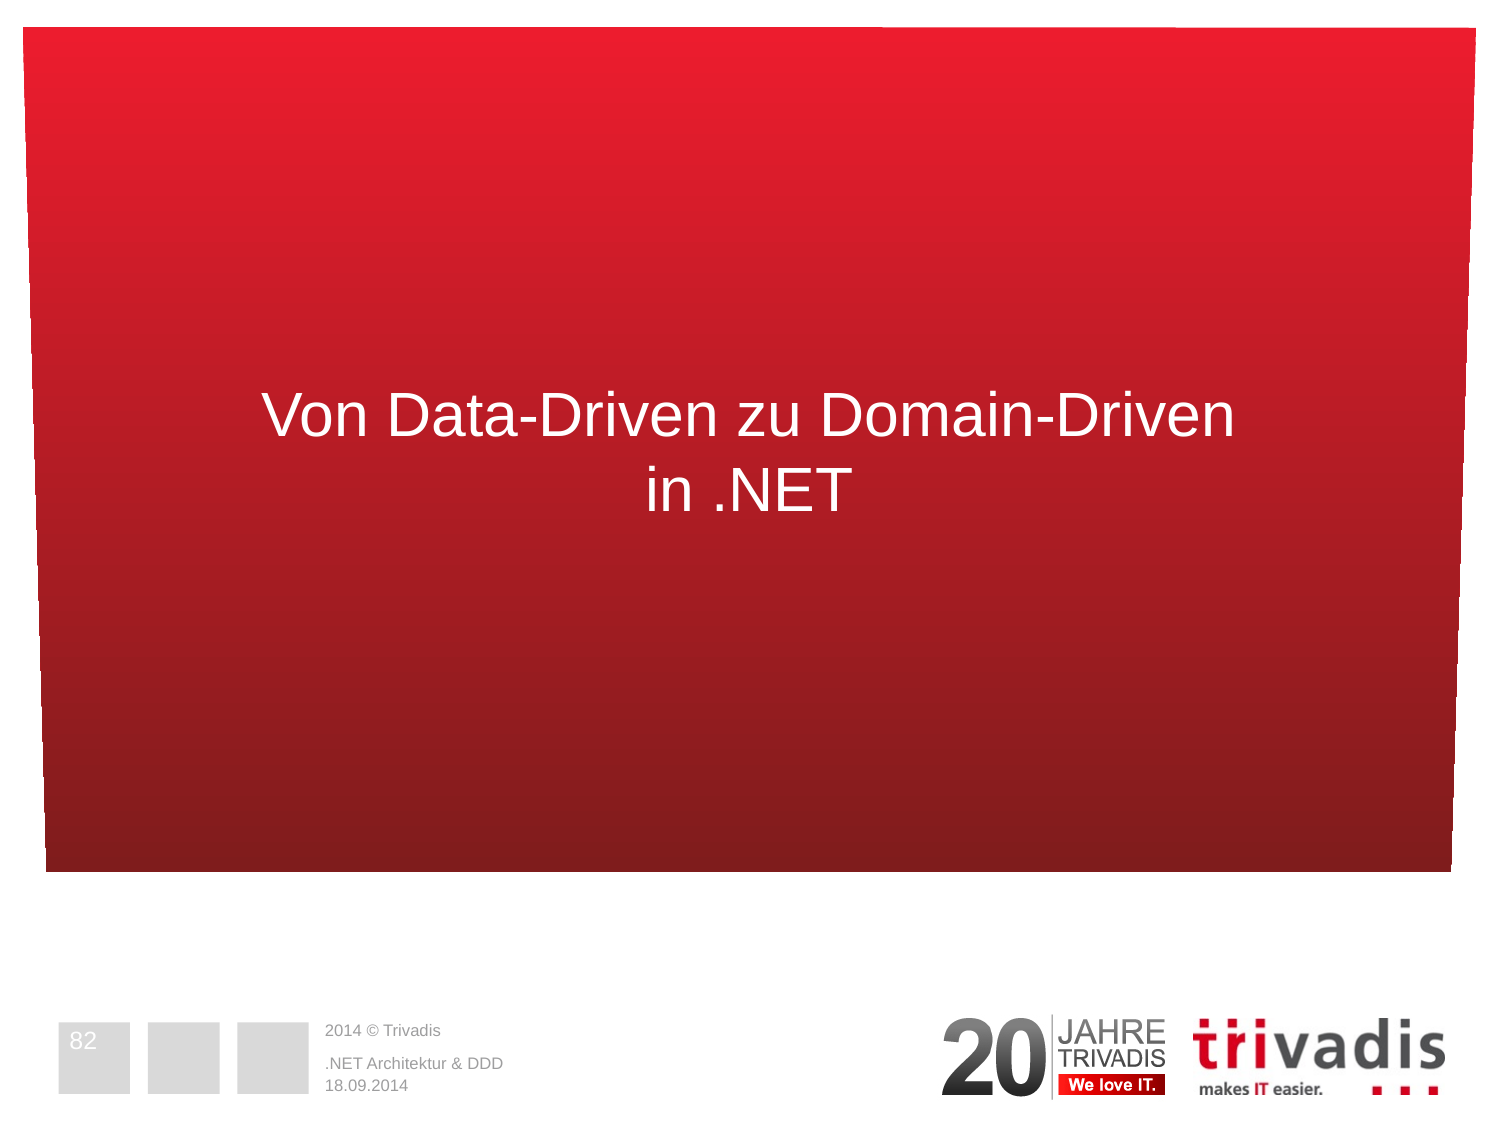

Von Data-Driven zu Domain-Driven in .NET
82
.NET Architektur & DDD
18.09.2014